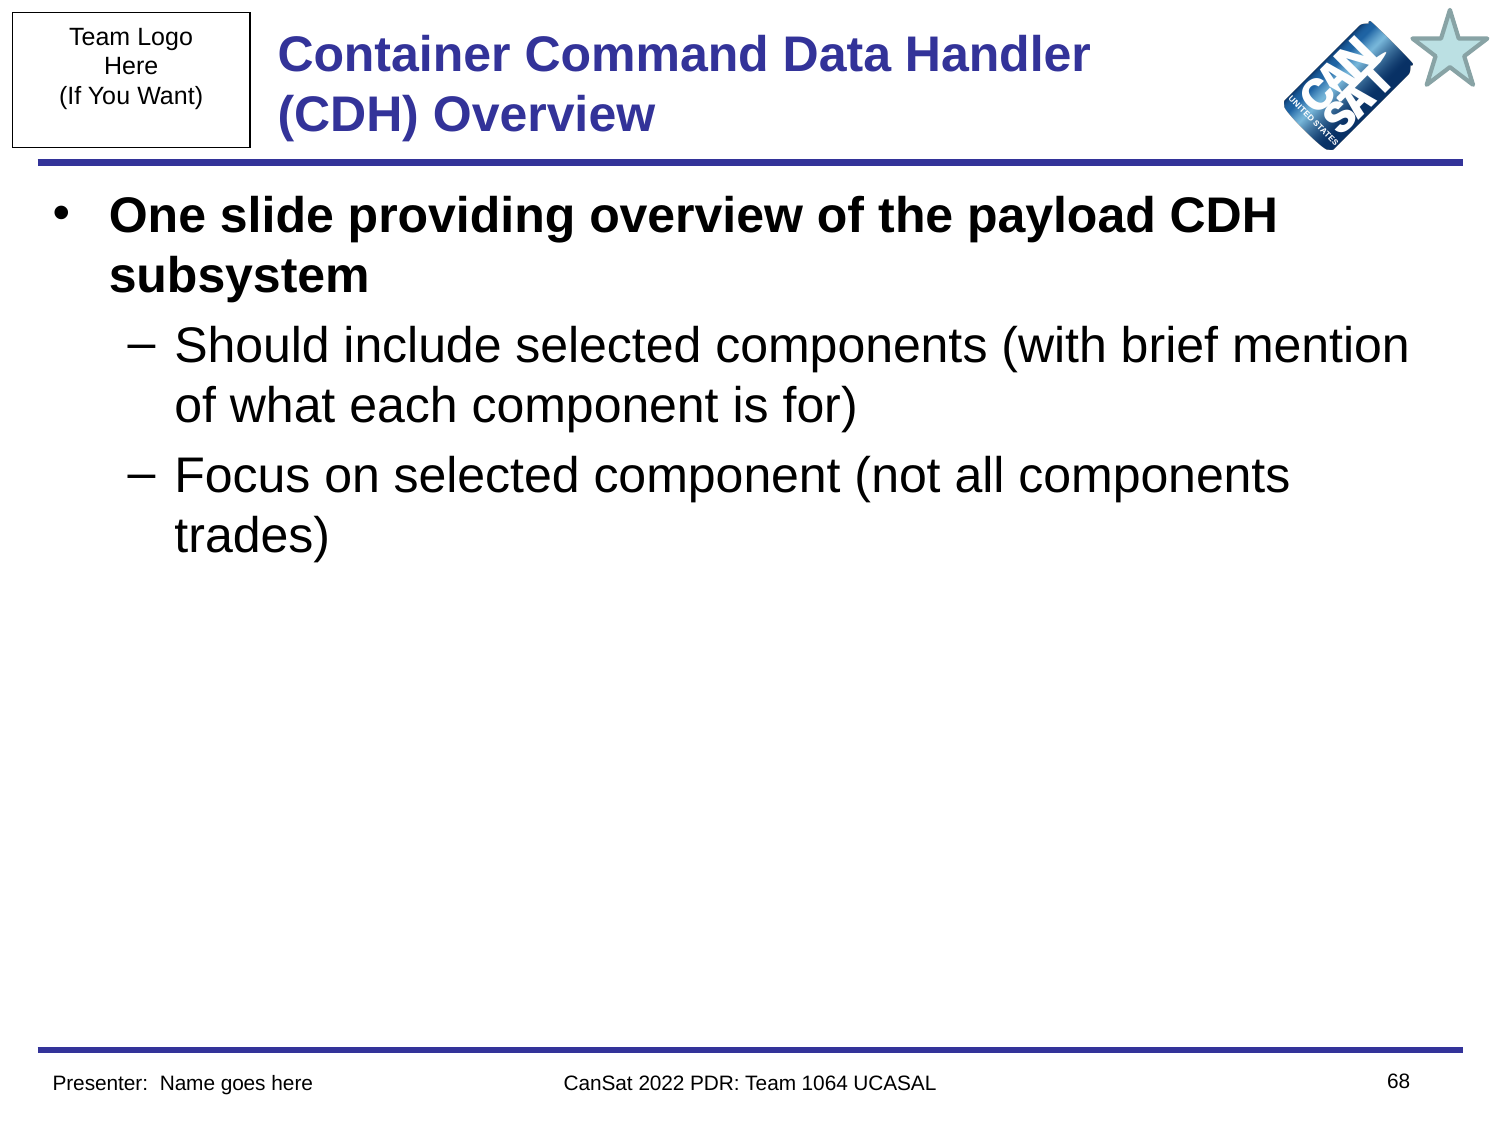

# Container Command Data Handler (CDH) Overview
One slide providing overview of the payload CDH subsystem
Should include selected components (with brief mention of what each component is for)
Focus on selected component (not all components trades)

68
Presenter:  Name goes here
CanSat 2022 PDR: Team 1064 UCASAL